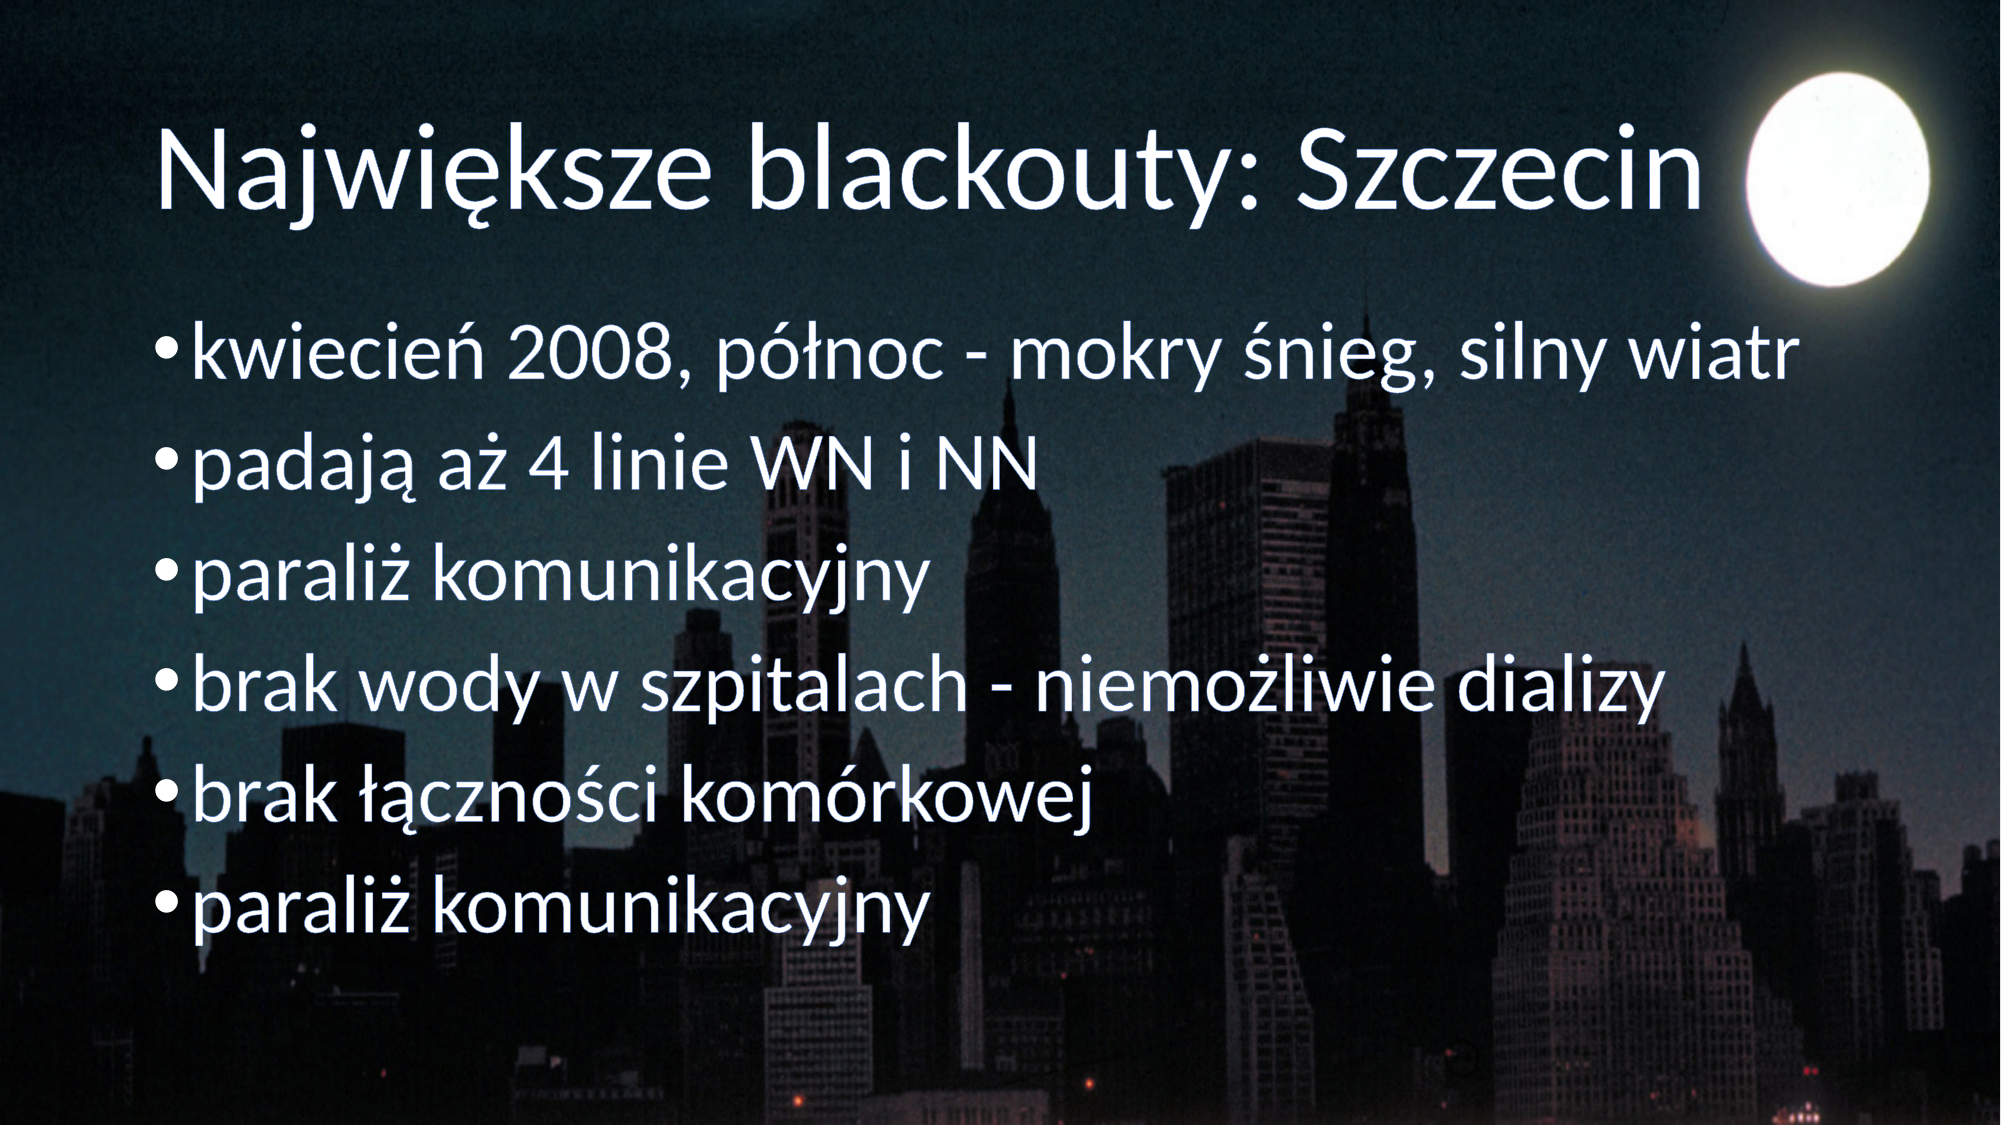

# Największe blackouty: Szczecin
kwiecień 2008, północ - mokry śnieg, silny wiatr
padają aż 4 linie WN i NN
paraliż komunikacyjny
brak wody w szpitalach - niemożliwie dializy
brak łączności komórkowej
paraliż komunikacyjny